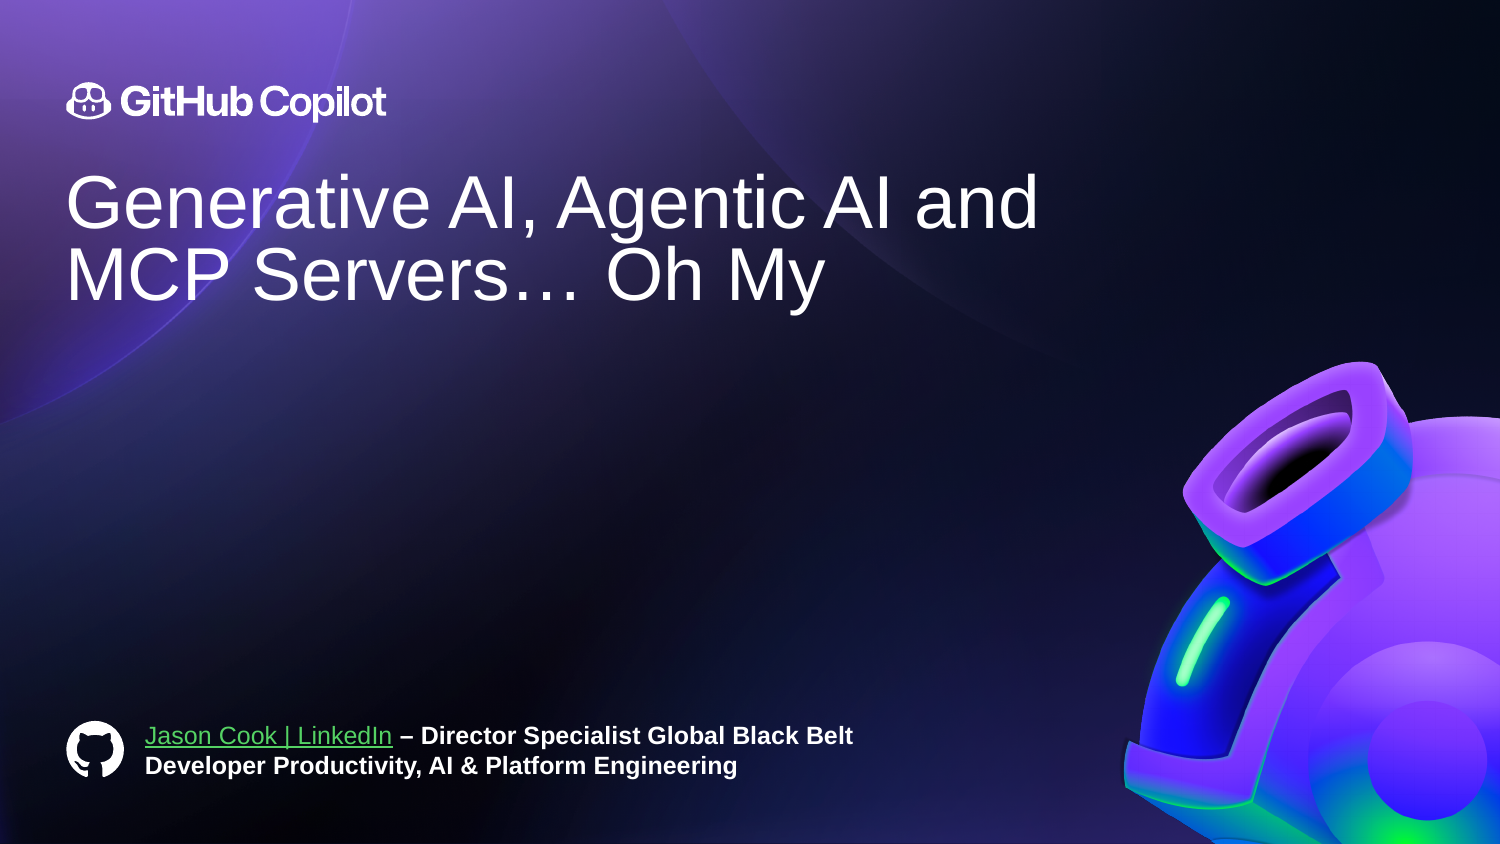

# Generative AI, Agentic AI and MCP Servers… Oh My
Jason Cook | LinkedIn – Director Specialist Global Black Belt
Developer Productivity, AI & Platform Engineering